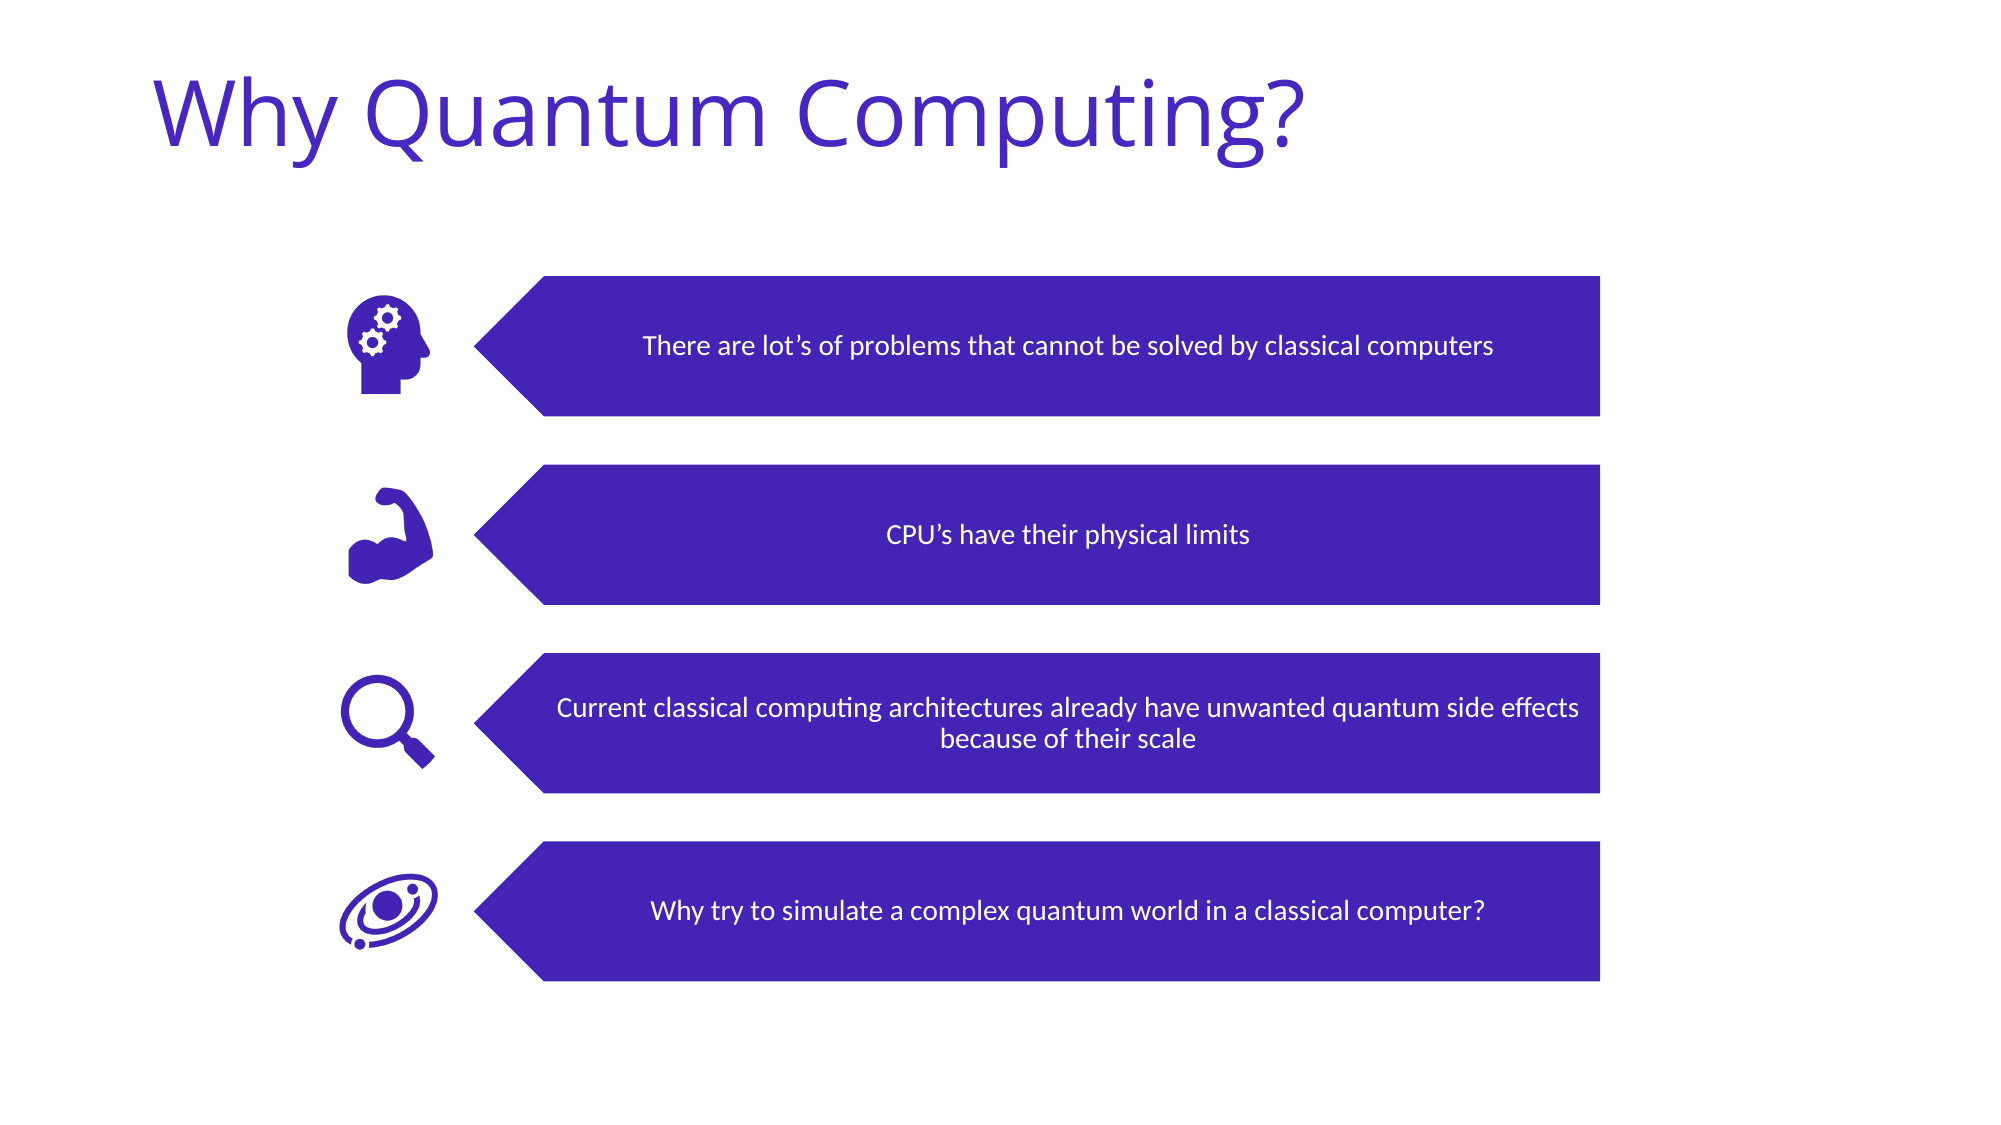

Why Quantum Computing?
There are lot’s of problems that cannot be solved by classical computers

CPU’s have their physical limits

Current classical computing architectures already have unwanted quantum side effects because of their scale

Why try to simulate a complex quantum world in a classical computer?